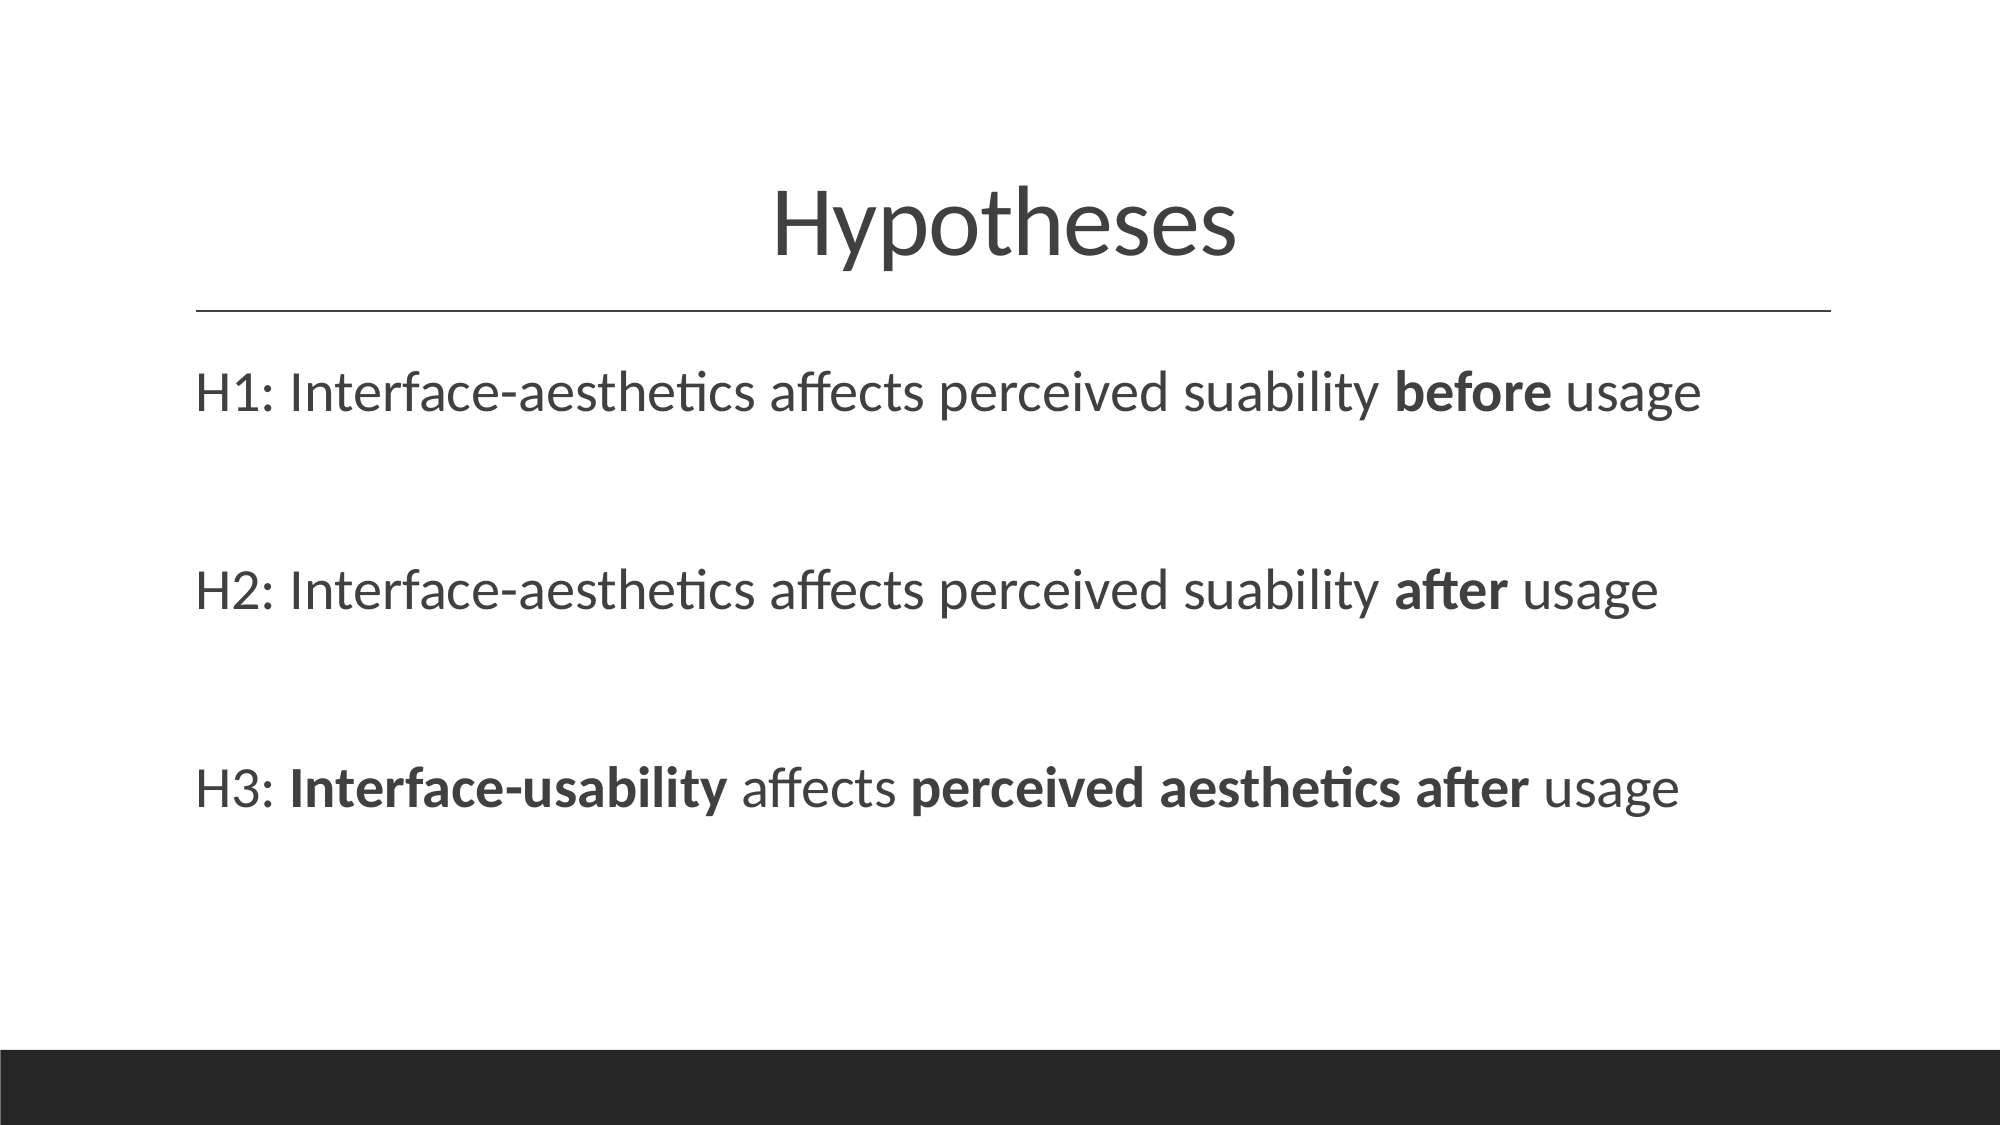

# Hypotheses
H1: Interface-aesthetics affects perceived suability before usage

H2: Interface-aesthetics affects perceived suability after usage

H3: Interface-usability affects perceived aesthetics after usage